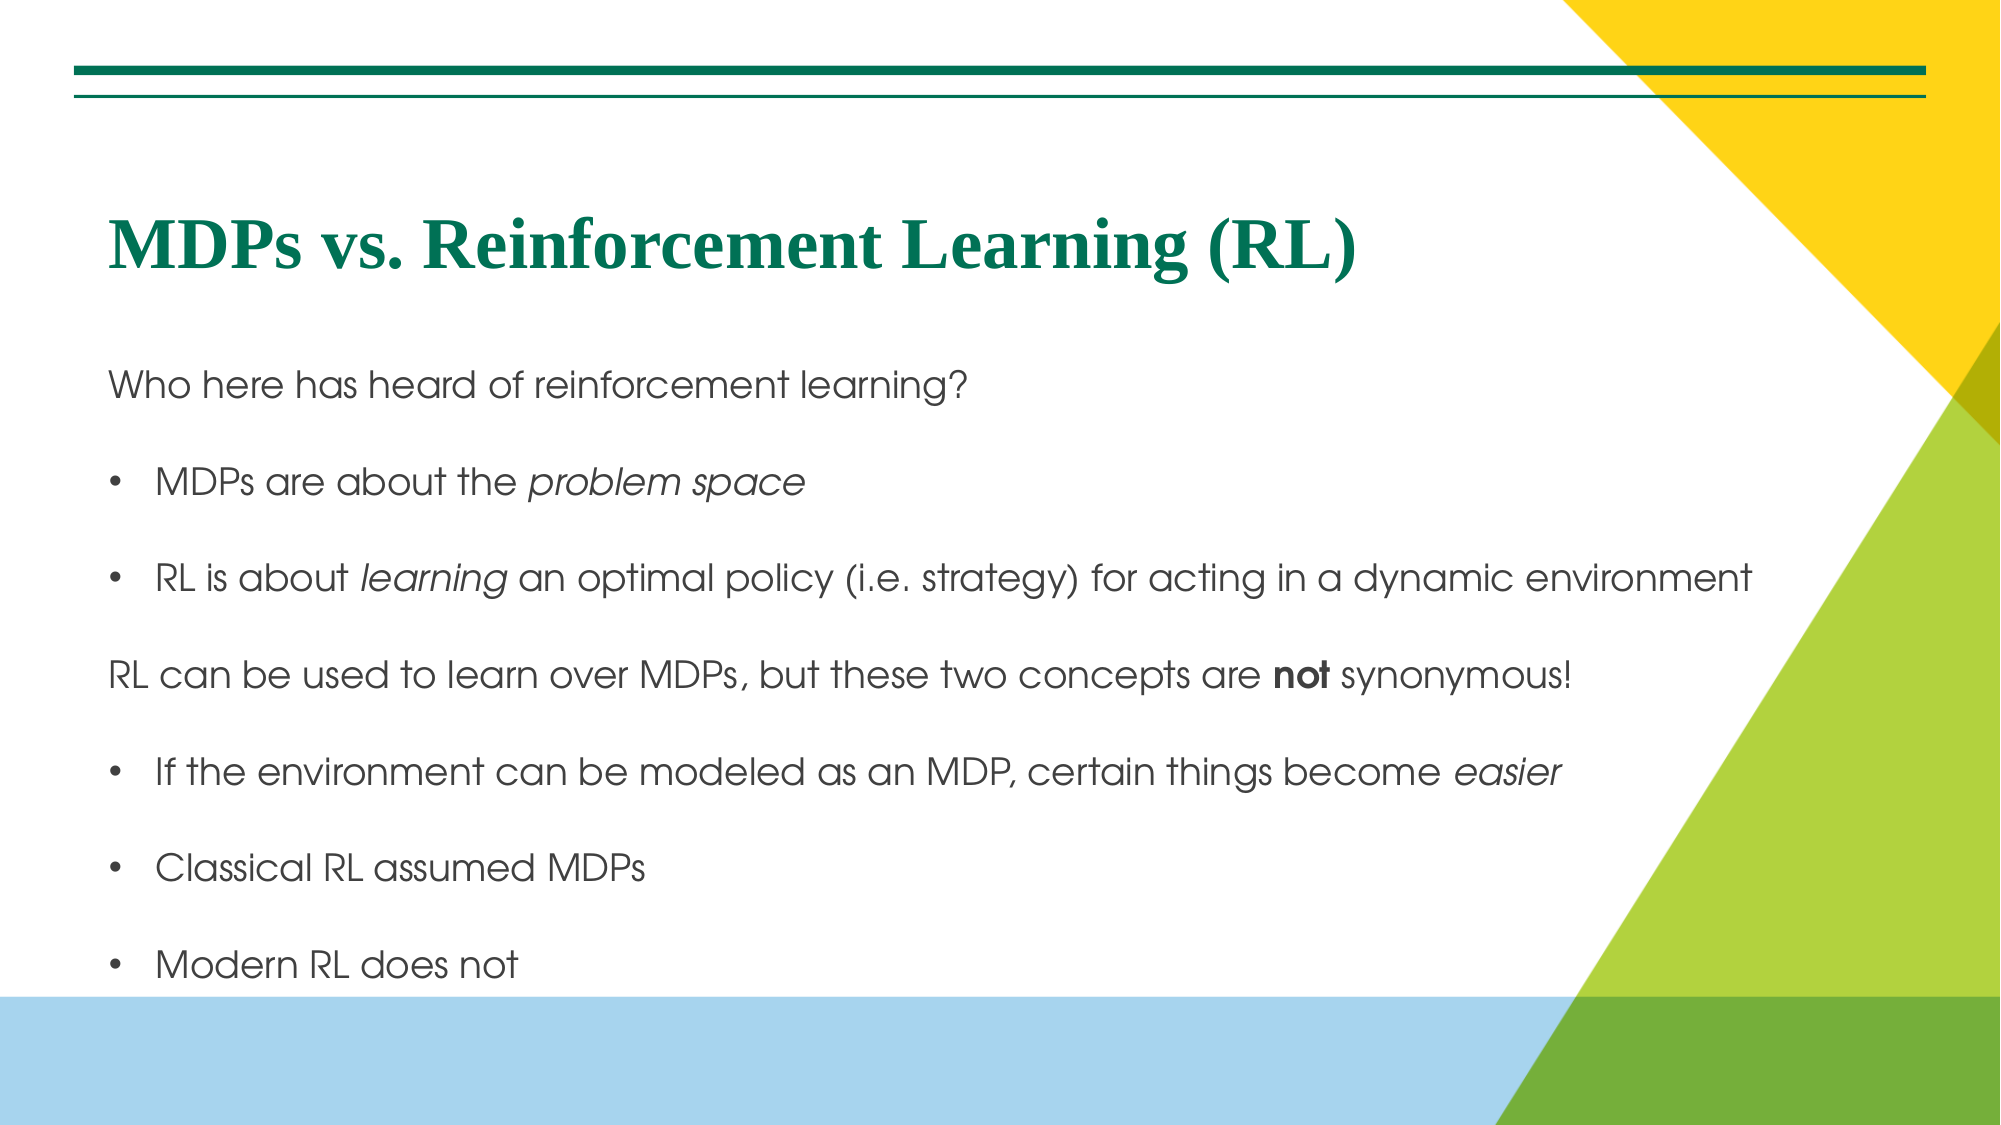

# MDPs vs. Reinforcement Learning (RL)
Who here has heard of reinforcement learning?
MDPs are about the problem space
RL is about learning an optimal policy (i.e. strategy) for acting in a dynamic environment
RL can be used to learn over MDPs, but these two concepts are not synonymous!
If the environment can be modeled as an MDP, certain things become easier
Classical RL assumed MDPs
Modern RL does not